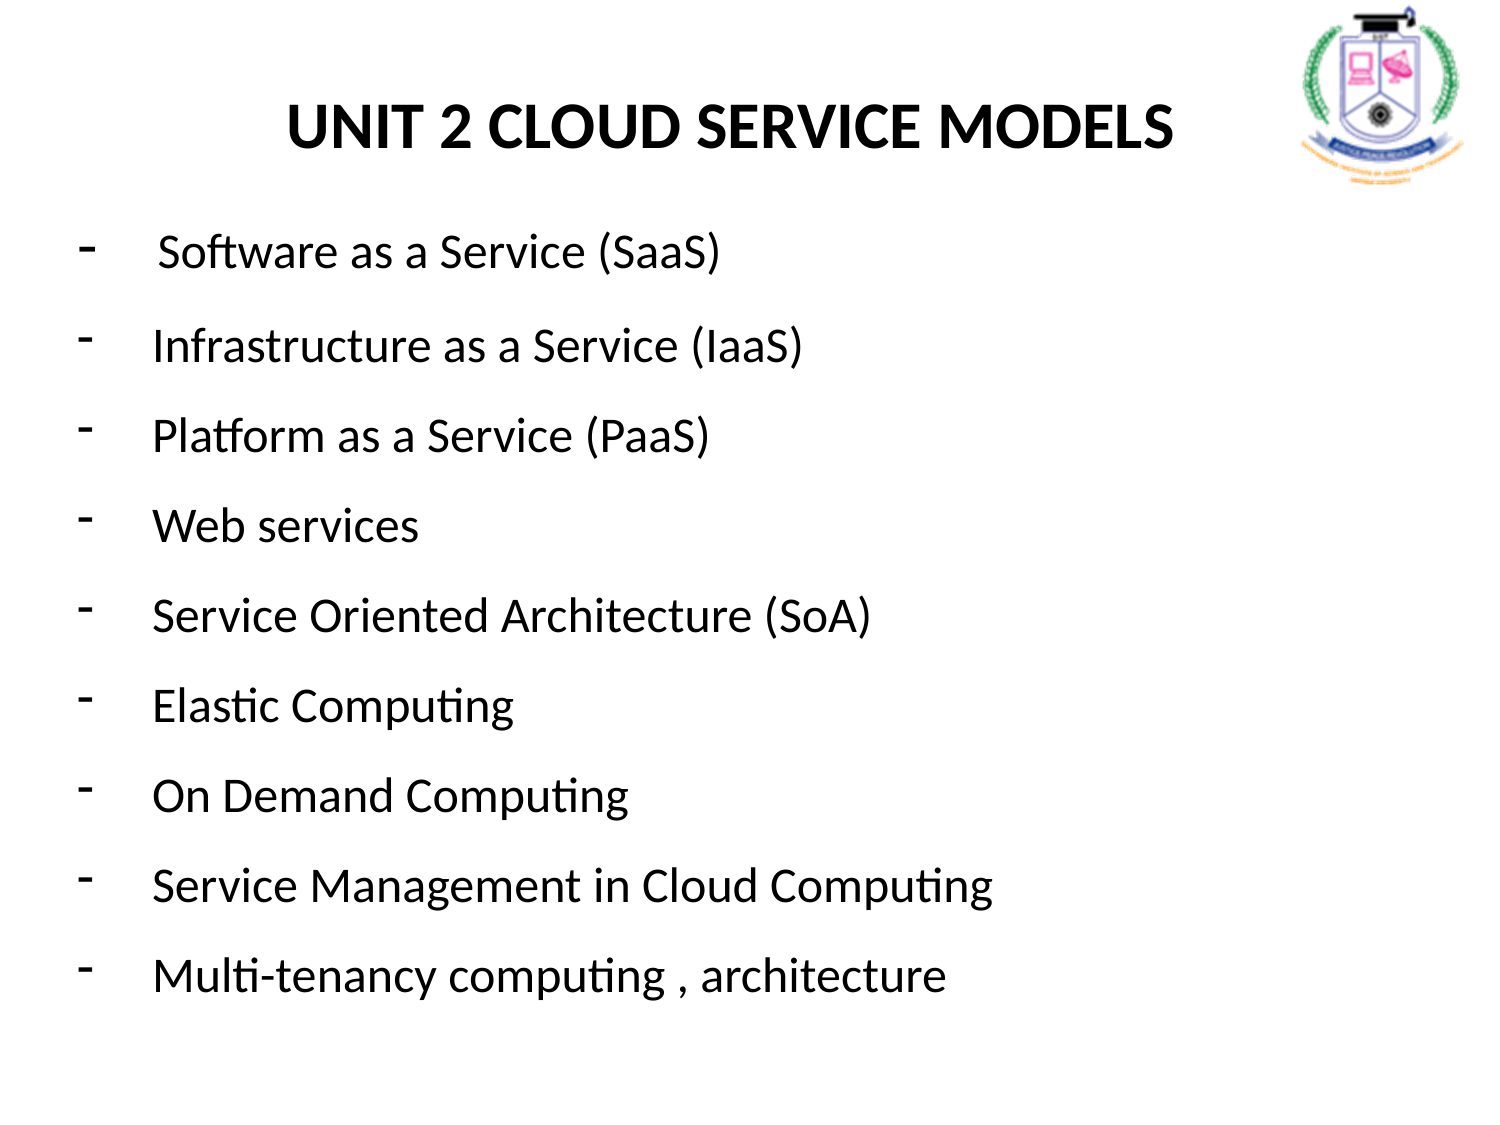

UNIT 2 CLOUD SERVICE MODELS
-    Software as a Service (SaaS)
Infrastructure as a Service (IaaS)
Platform as a Service (PaaS)
Web services
Service Oriented Architecture (SoA)
Elastic Computing
On Demand Computing
Service Management in Cloud Computing
Multi-tenancy computing , architecture